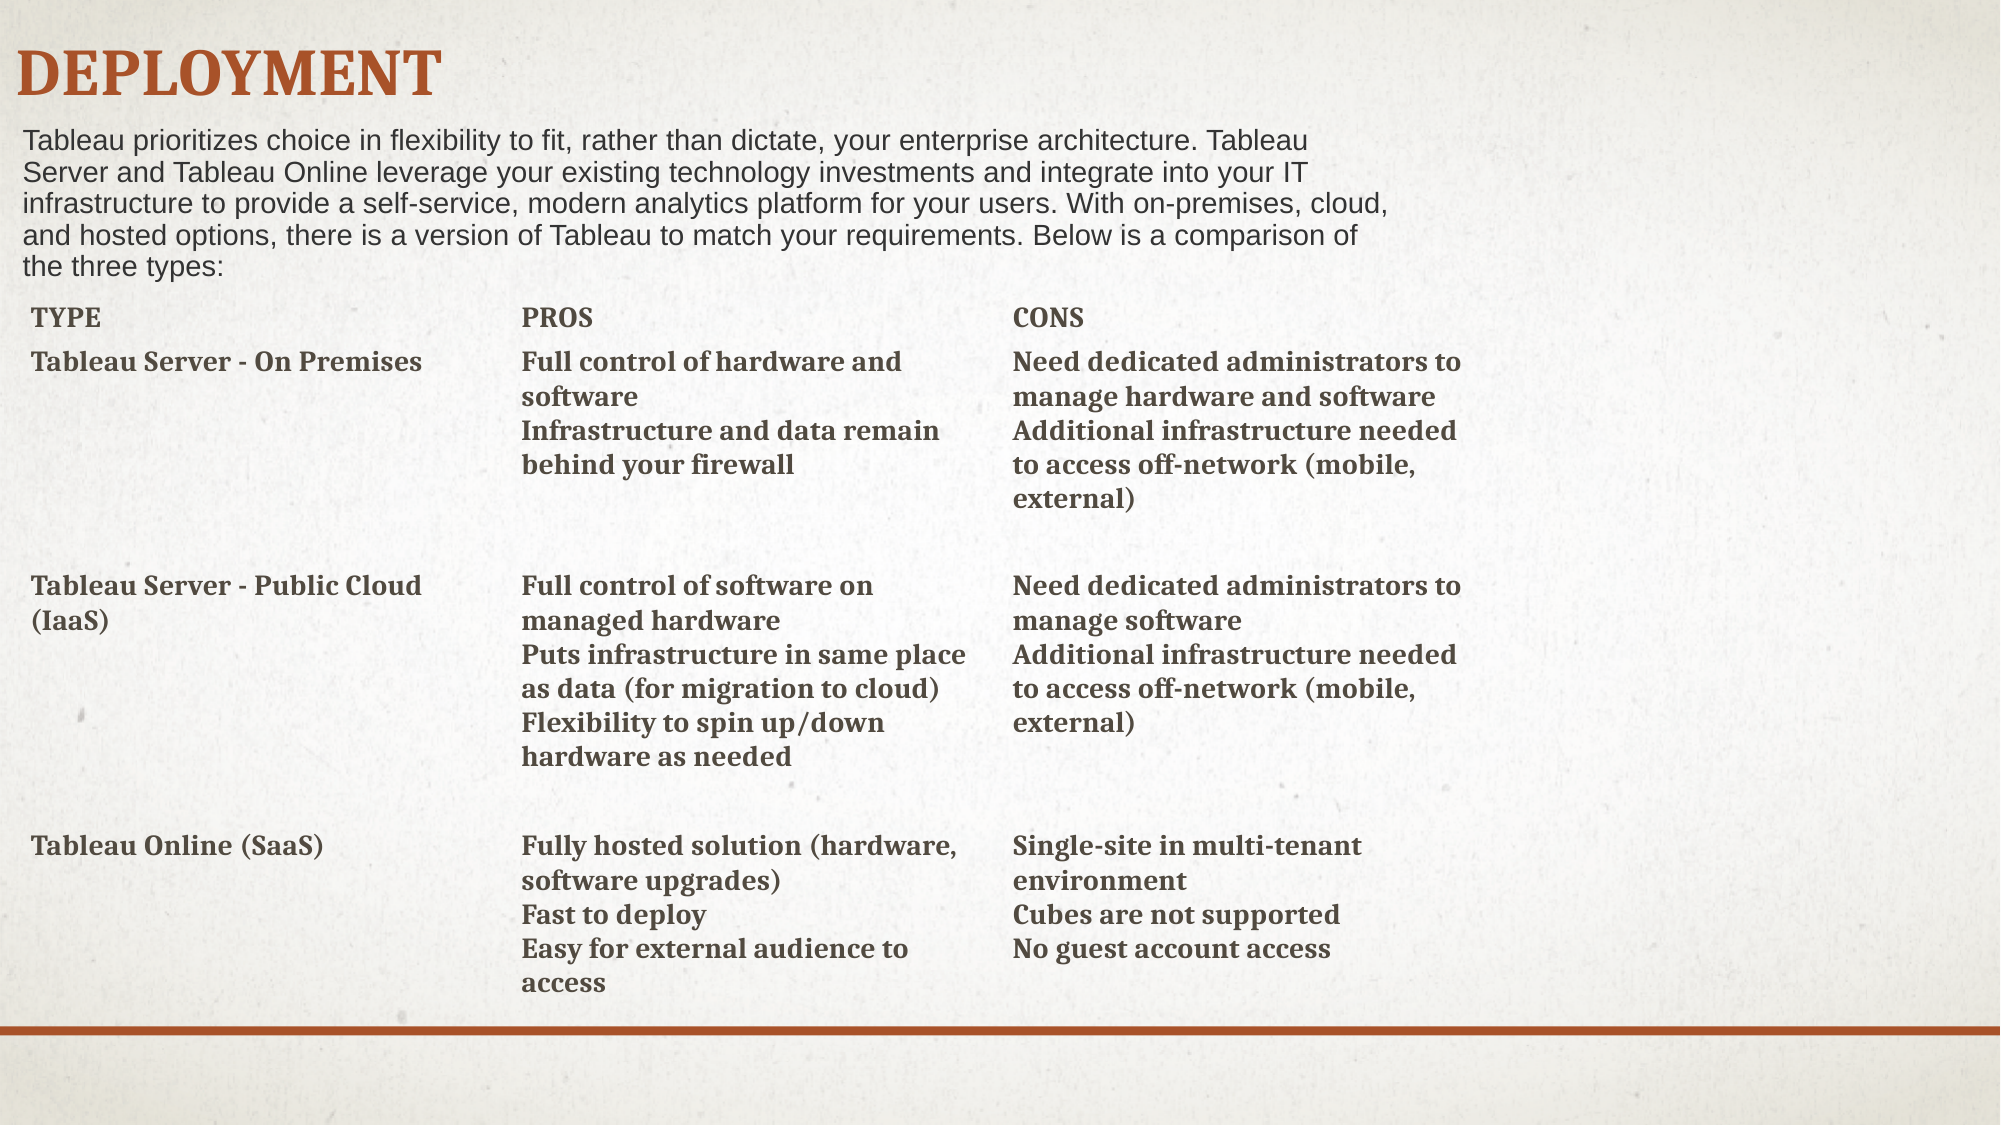

# Deployment
Tableau prioritizes choice in flexibility to fit, rather than dictate, your enterprise architecture. Tableau Server and Tableau Online leverage your existing technology investments and integrate into your IT infrastructure to provide a self-service, modern analytics platform for your users. With on-premises, cloud, and hosted options, there is a version of Tableau to match your requirements. Below is a comparison of the three types:

| TYPE | PROS | CONS |
| --- | --- | --- |
| Tableau Server - On Premises | Full control of hardware and software Infrastructure and data remain behind your firewall | Need dedicated administrators to manage hardware and software Additional infrastructure needed to access off-network (mobile, external) |
| Tableau Server - Public Cloud (IaaS) | Full control of software on managed hardware Puts infrastructure in same place as data (for migration to cloud) Flexibility to spin up/down hardware as needed | Need dedicated administrators to manage software Additional infrastructure needed to access off-network (mobile, external) |
| Tableau Online (SaaS) | Fully hosted solution (hardware, software upgrades) Fast to deploy Easy for external audience to access | Single-site in multi-tenant environment Cubes are not supported No guest account access |